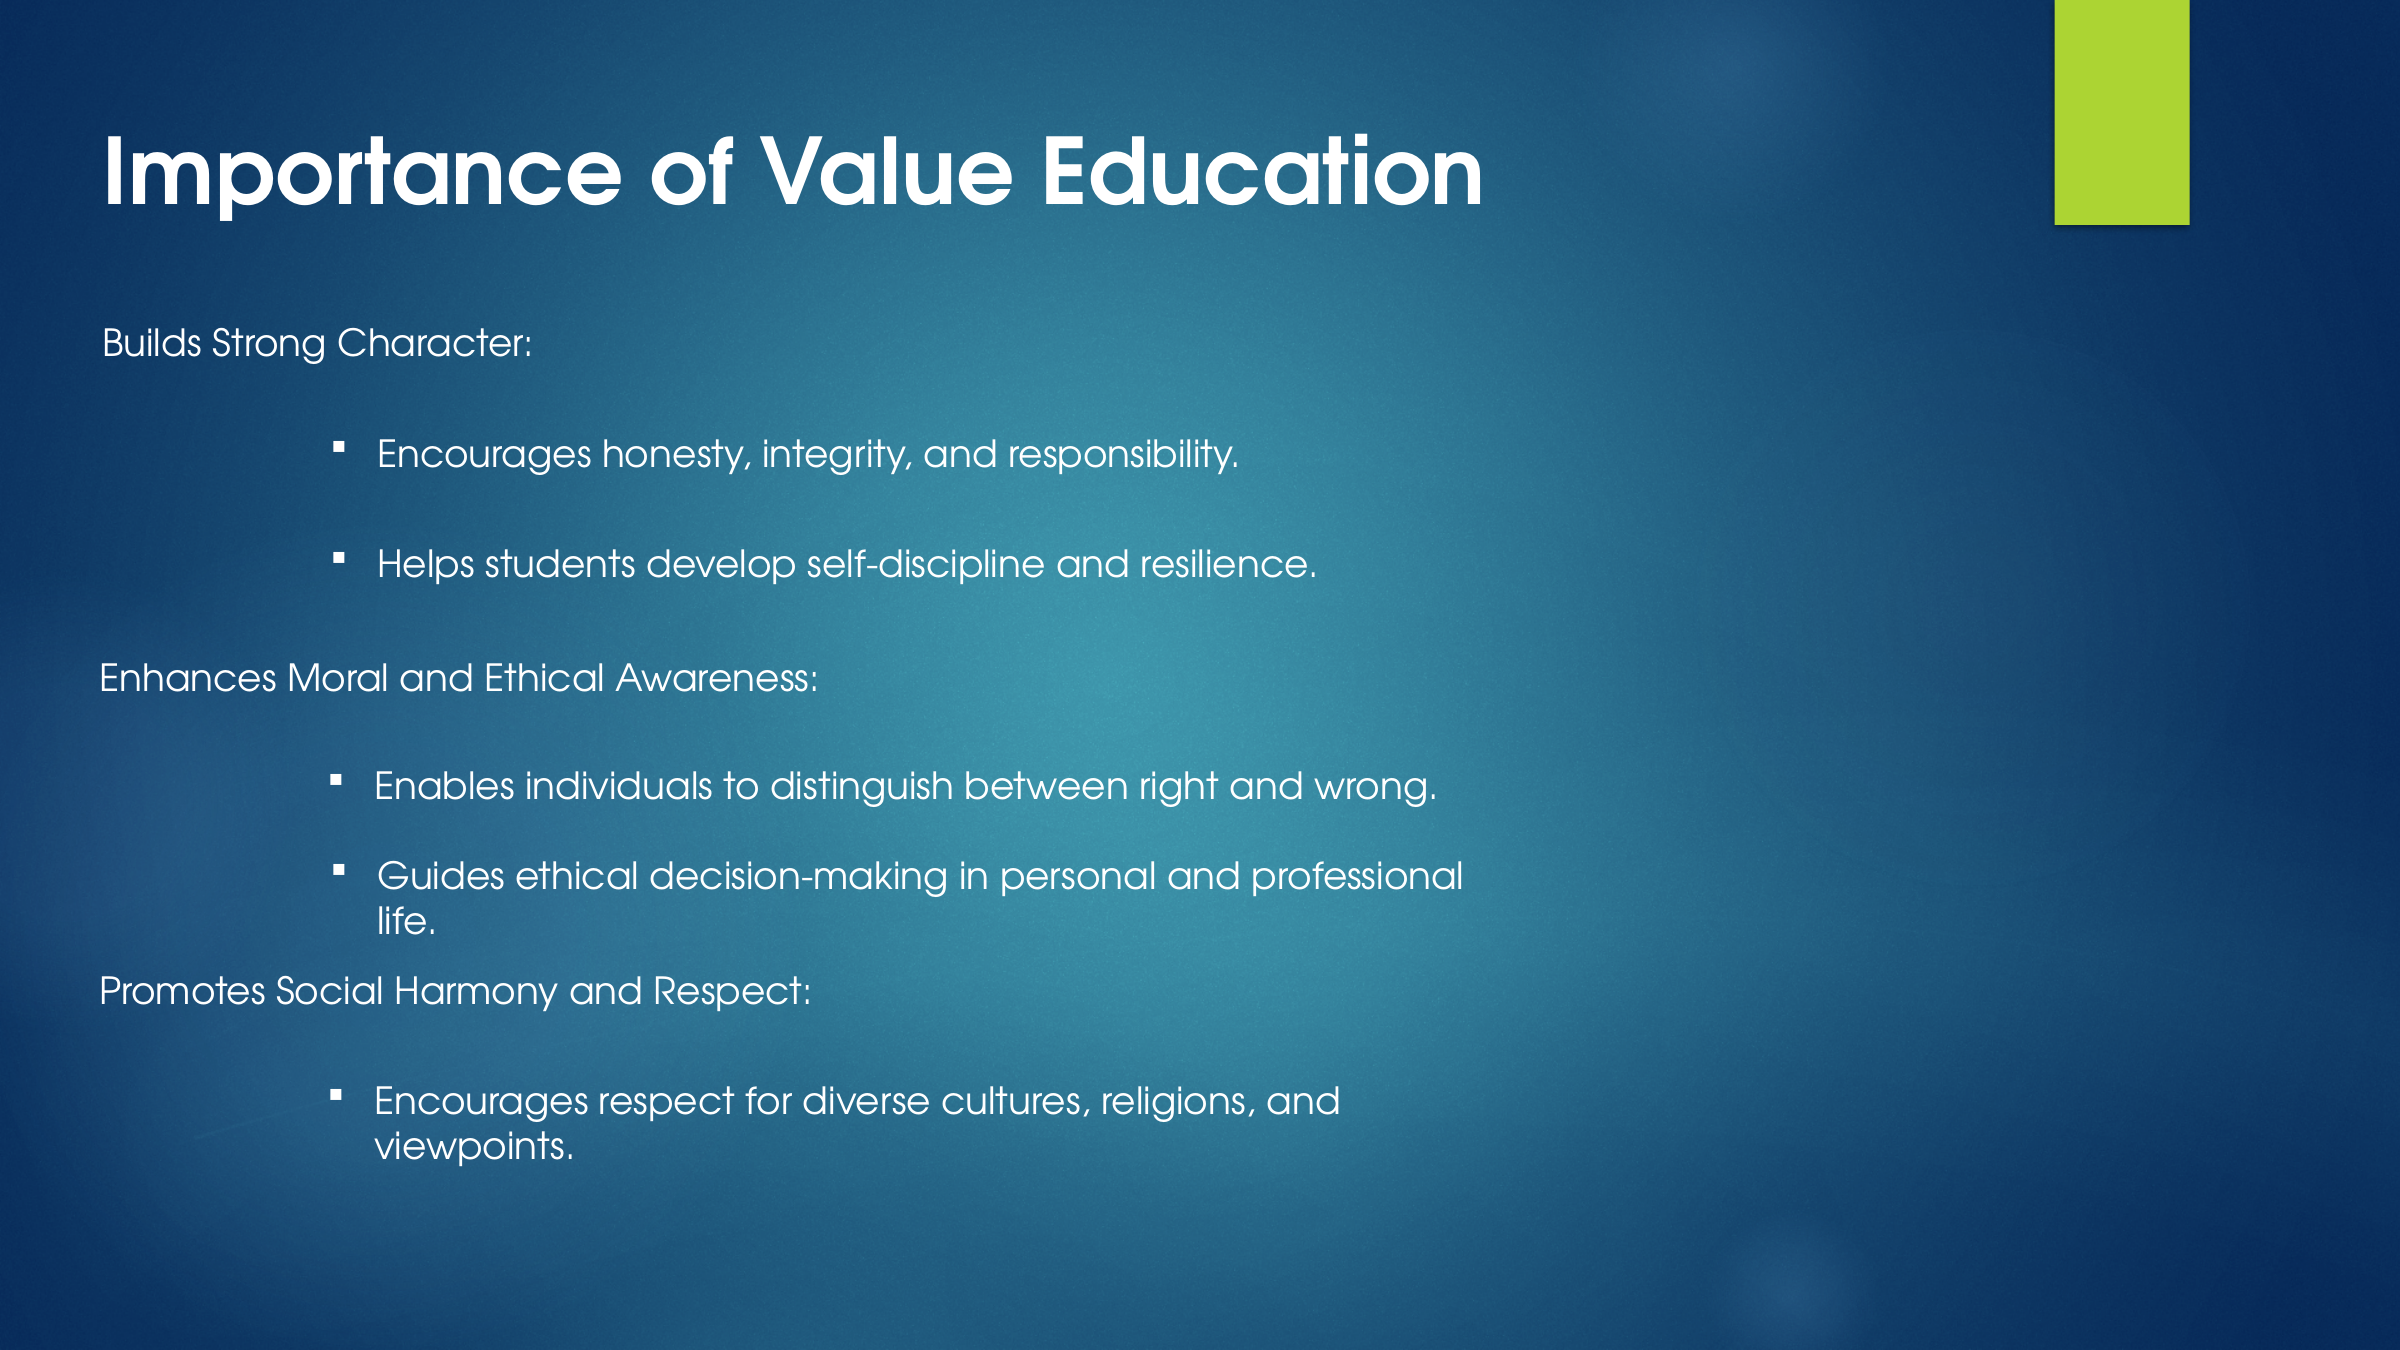

Importance of Value Education
Builds Strong Character:
Encourages honesty, integrity, and responsibility.
Helps students develop self-discipline and resilience.
Enhances Moral and Ethical Awareness:
Enables individuals to distinguish between right and wrong.
Guides ethical decision-making in personal and professional life.
Promotes Social Harmony and Respect:
Encourages respect for diverse cultures, religions, and viewpoints.